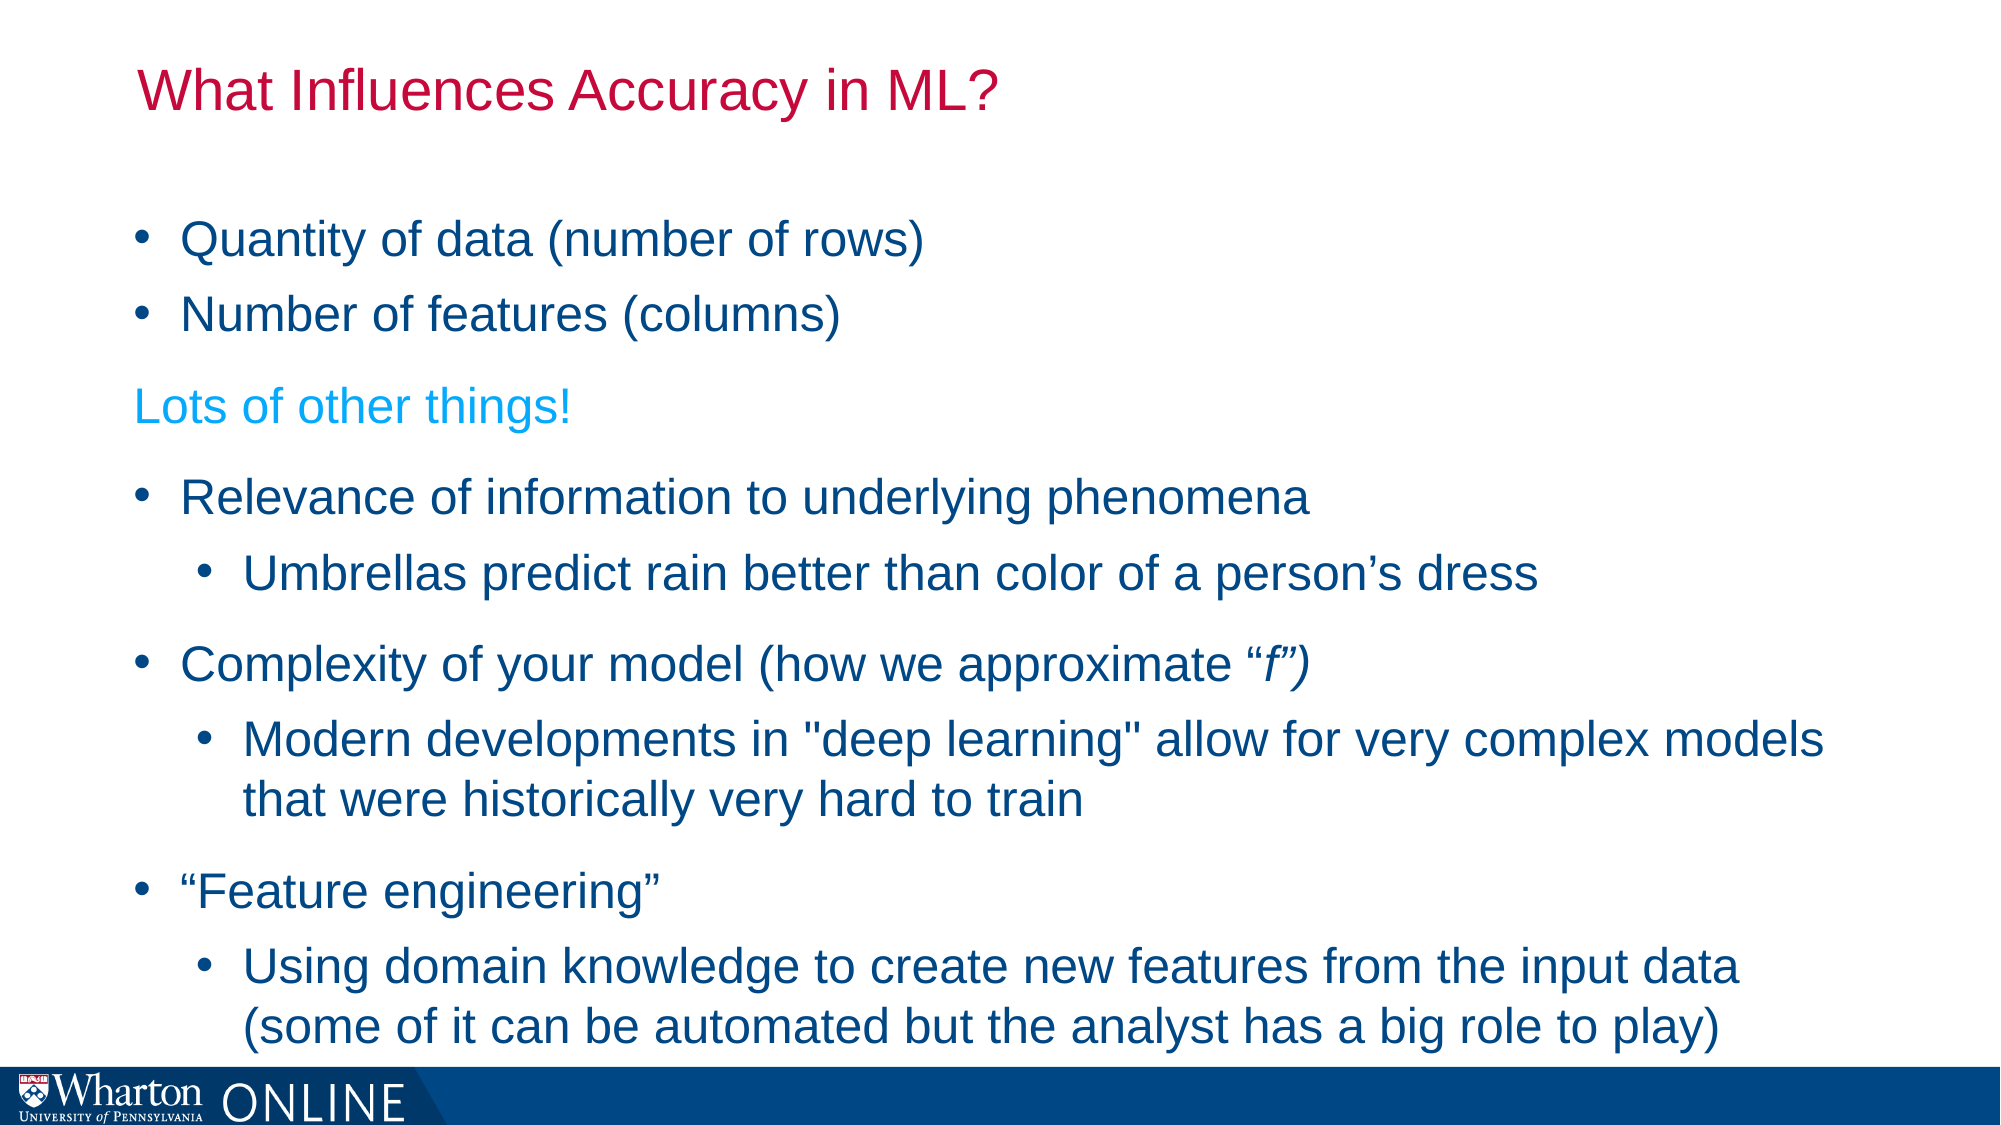

# What Influences Accuracy in ML?
Quantity of data (number of rows)
Number of features (columns)
Lots of other things!
Relevance of information to underlying phenomena
Umbrellas predict rain better than color of a person’s dress
Complexity of your model (how we approximate “f”)
Modern developments in "deep learning" allow for very complex models that were historically very hard to train
“Feature engineering”
Using domain knowledge to create new features from the input data (some of it can be automated but the analyst has a big role to play)